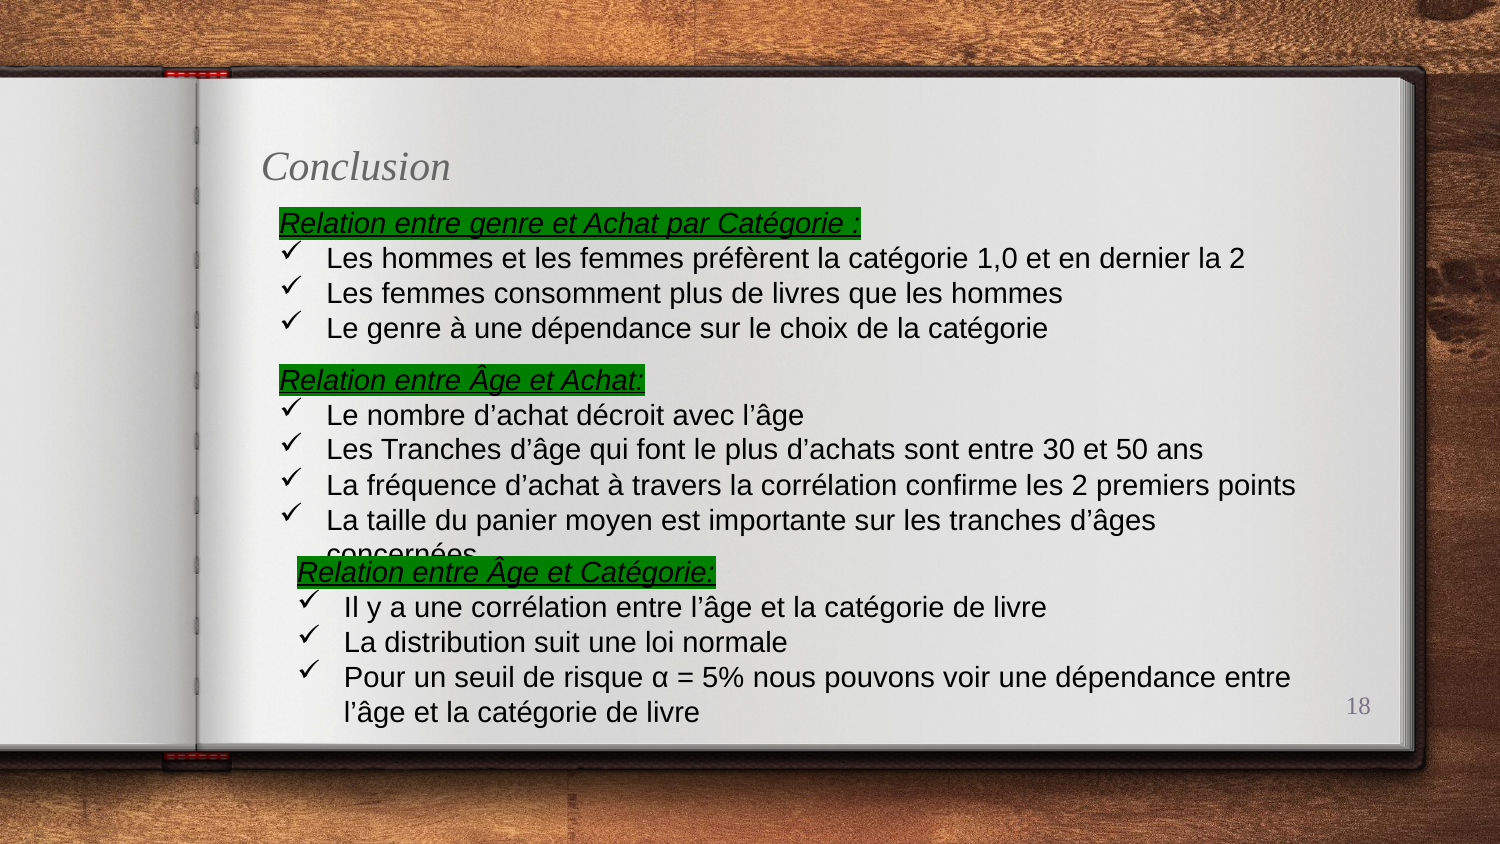

Conclusion
Relation entre genre et Achat par Catégorie :
Les hommes et les femmes préfèrent la catégorie 1,0 et en dernier la 2
Les femmes consomment plus de livres que les hommes
Le genre à une dépendance sur le choix de la catégorie
Relation entre Âge et Achat:
Le nombre d’achat décroit avec l’âge
Les Tranches d’âge qui font le plus d’achats sont entre 30 et 50 ans
La fréquence d’achat à travers la corrélation confirme les 2 premiers points
La taille du panier moyen est importante sur les tranches d’âges concernées

Relation entre Âge et Catégorie:
Il y a une corrélation entre l’âge et la catégorie de livre
La distribution suit une loi normale
Pour un seuil de risque α = 5% nous pouvons voir une dépendance entre l’âge et la catégorie de livre

18